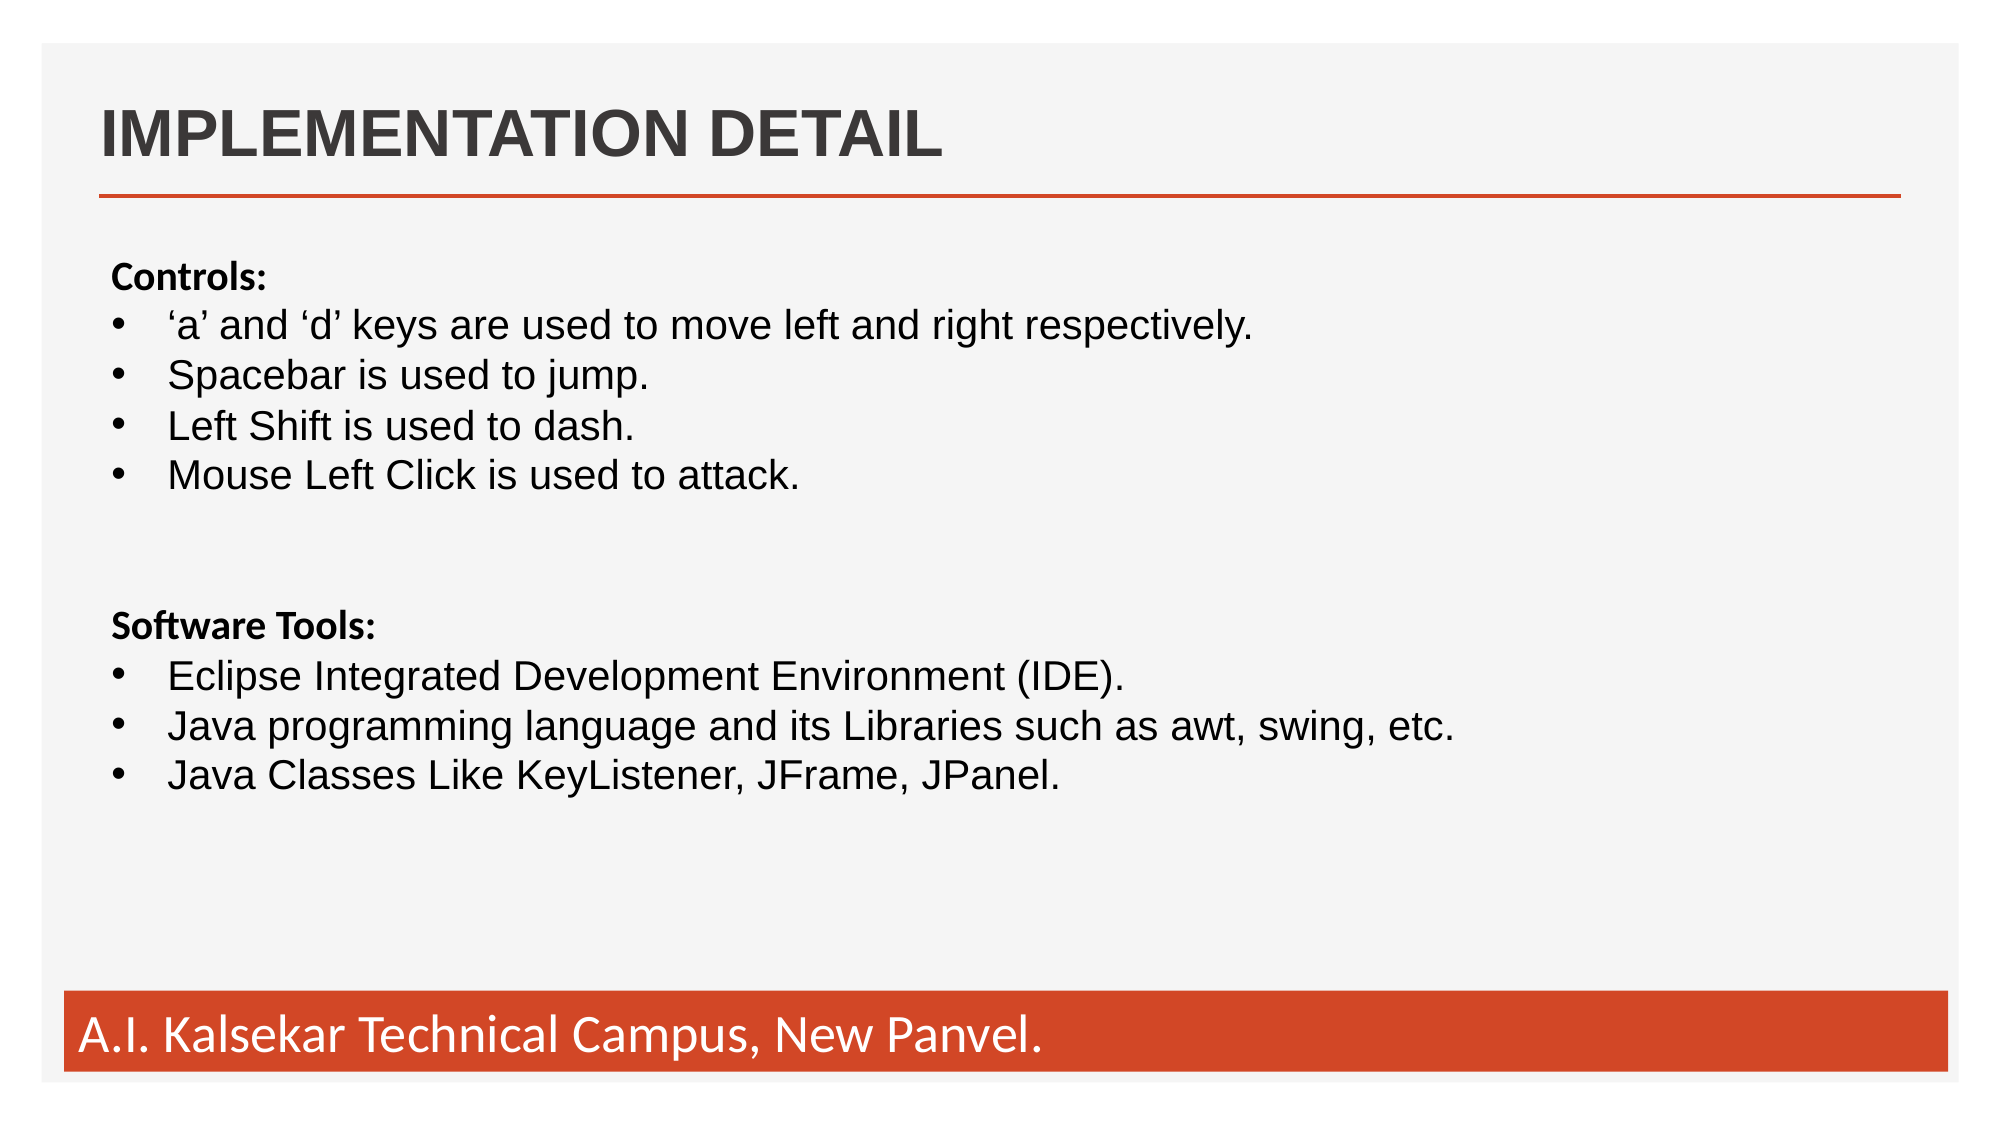

# IMPLEMENTATION DETAIL
Controls:
‘a’ and ‘d’ keys are used to move left and right respectively.
Spacebar is used to jump.
Left Shift is used to dash.
Mouse Left Click is used to attack.

Software Tools:
Eclipse Integrated Development Environment (IDE).
Java programming language and its Libraries such as awt, swing, etc.
Java Classes Like KeyListener, JFrame, JPanel.

A.I. Kalsekar Technical Campus, New Panvel.